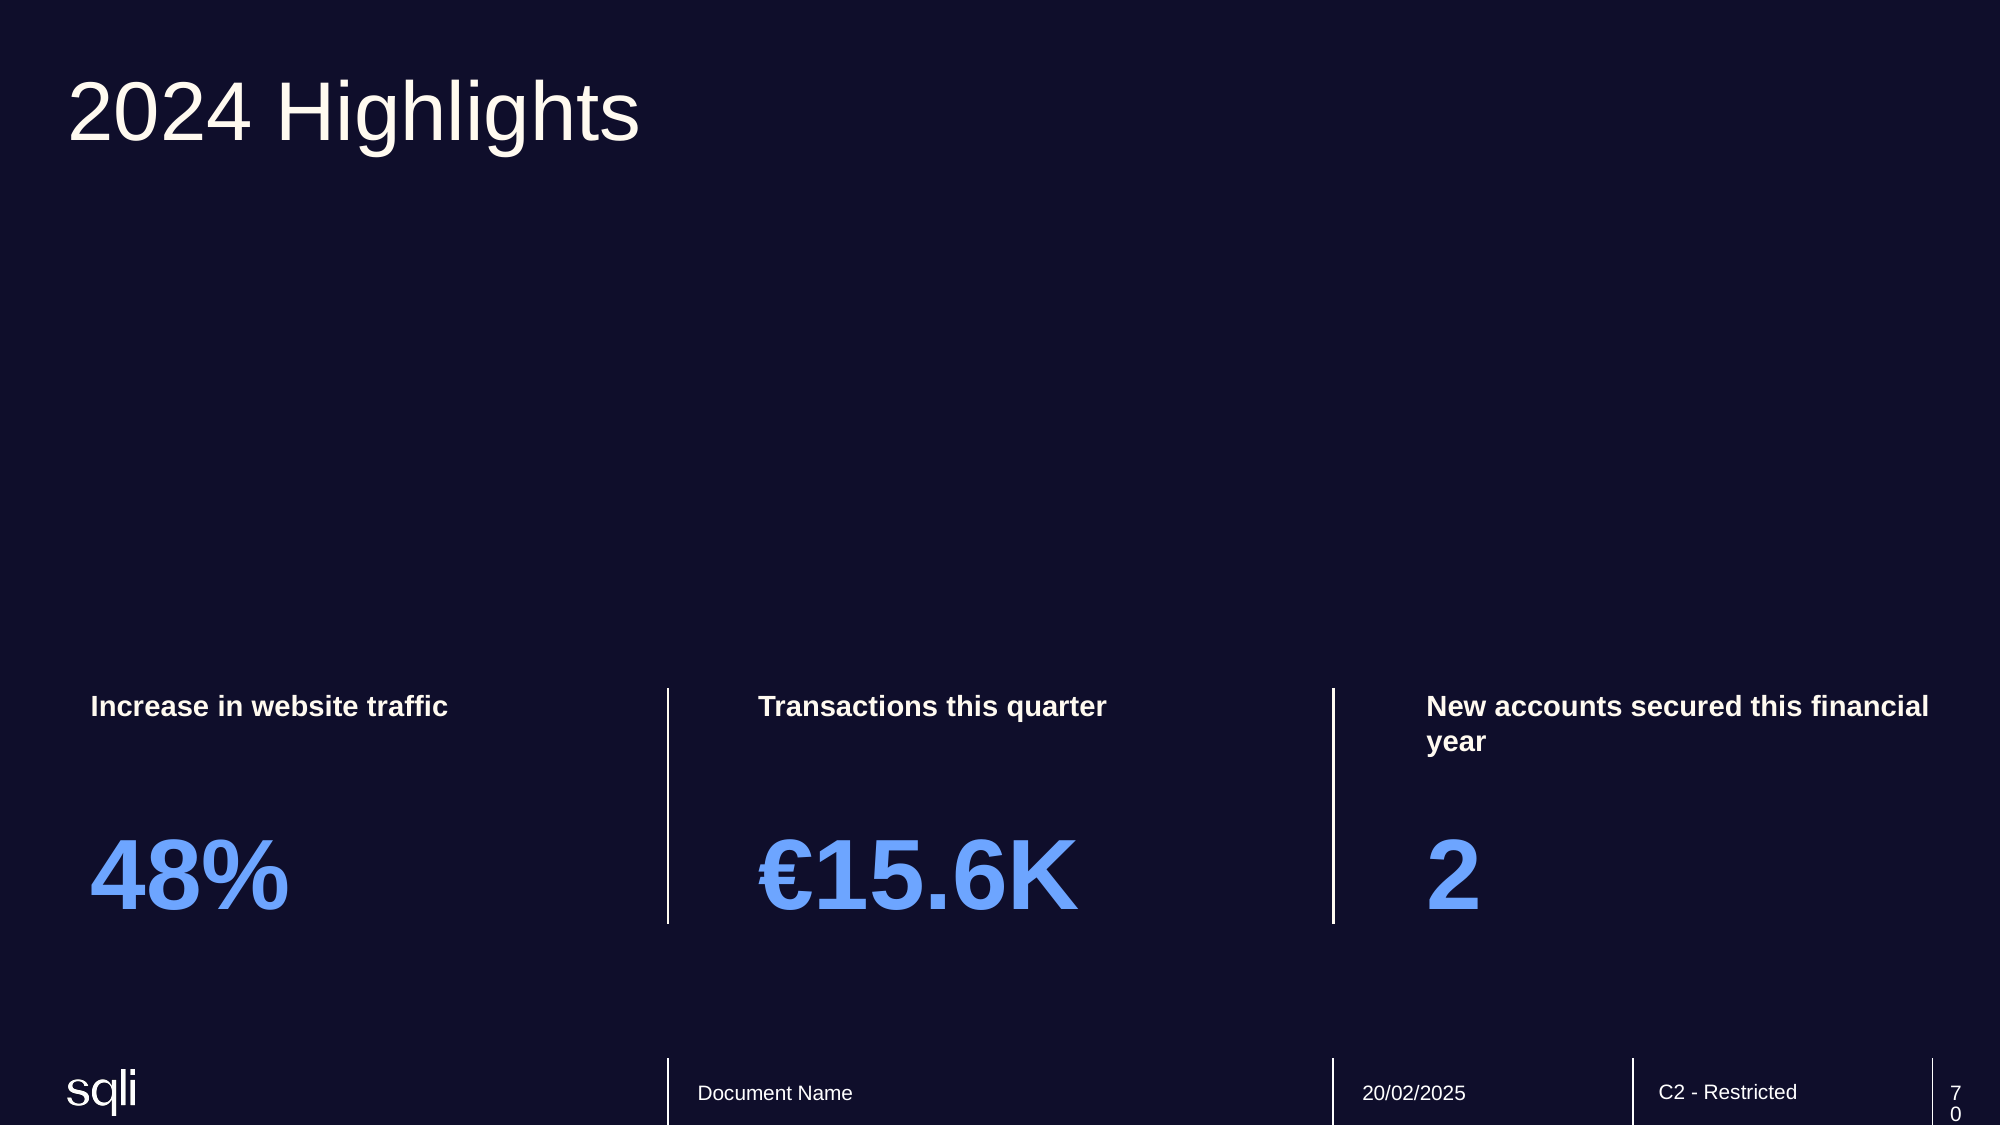

# 2024 Highlights
Increase in website traffic
Transactions this quarter
New accounts secured this financial year
48%
€15.6K
2
Document Name
20/02/2025
70